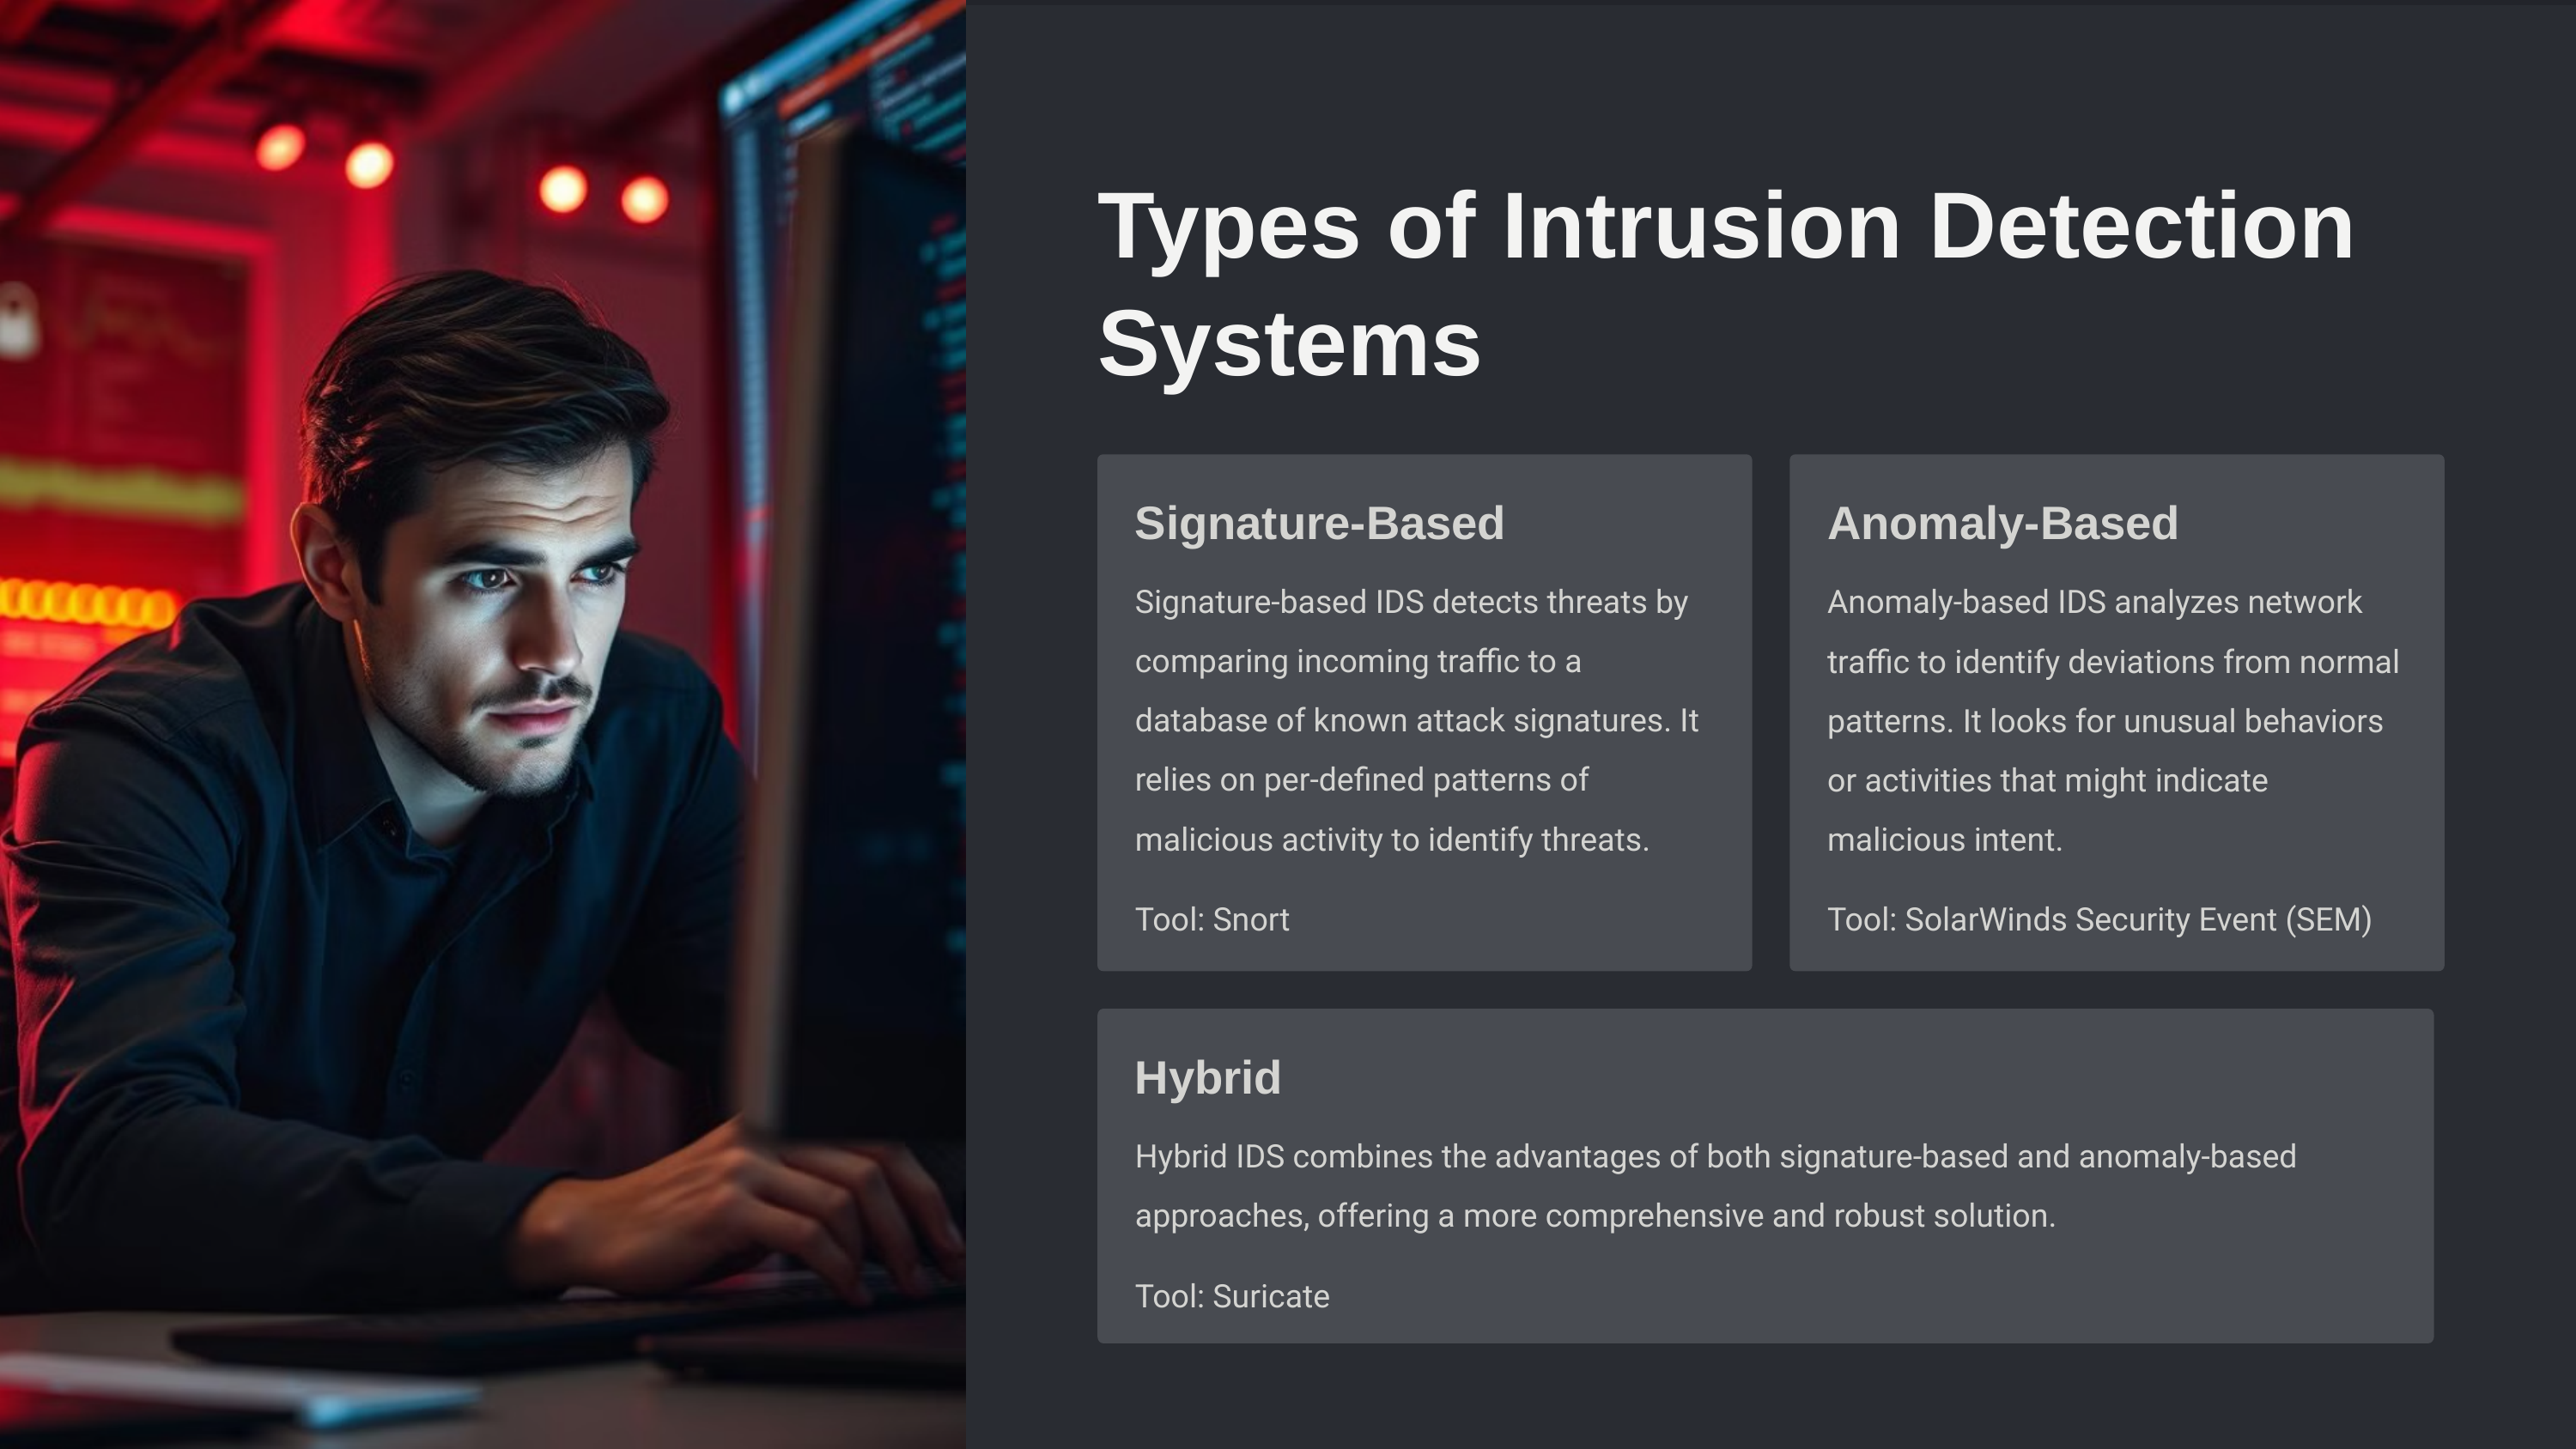

Types of Intrusion Detection Systems

Signature-Based
Anomaly-Based
Signature-based IDS detects threats by comparing incoming traffic to a database of known attack signatures. It relies on per-defined patterns of malicious activity to identify threats.
Tool: Snort
Anomaly-based IDS analyzes network traffic to identify deviations from normal patterns. It looks for unusual behaviors or activities that might indicate malicious intent.
Tool: SolarWinds Security Event (SEM)

Hybrid
Hybrid IDS combines the advantages of both signature-based and anomaly-based approaches, offering a more comprehensive and robust solution.
Tool: Suricate